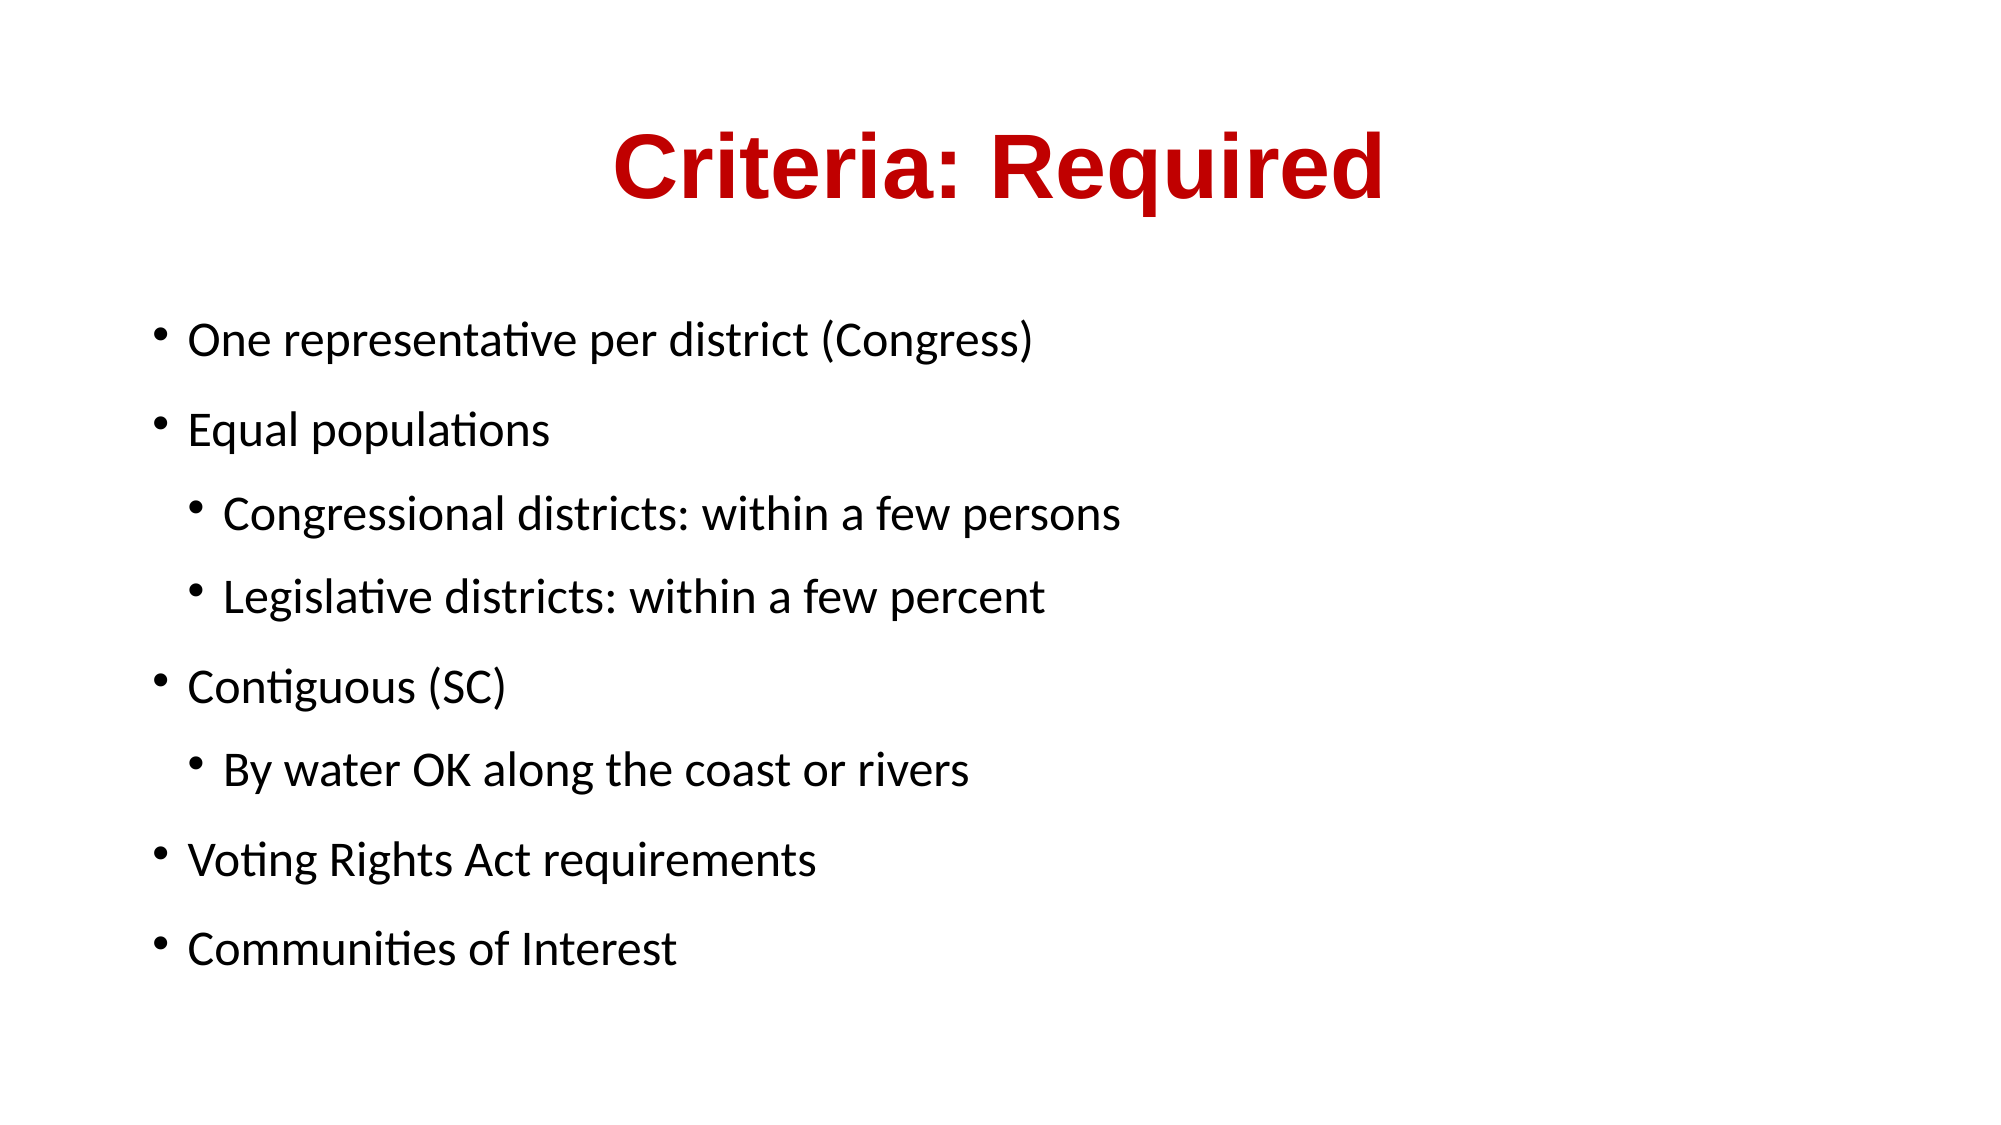

Criteria: Required
One representative per district (Congress)
Equal populations
Congressional districts: within a few persons
Legislative districts: within a few percent
Contiguous (SC)
By water OK along the coast or rivers
Voting Rights Act requirements
Communities of Interest